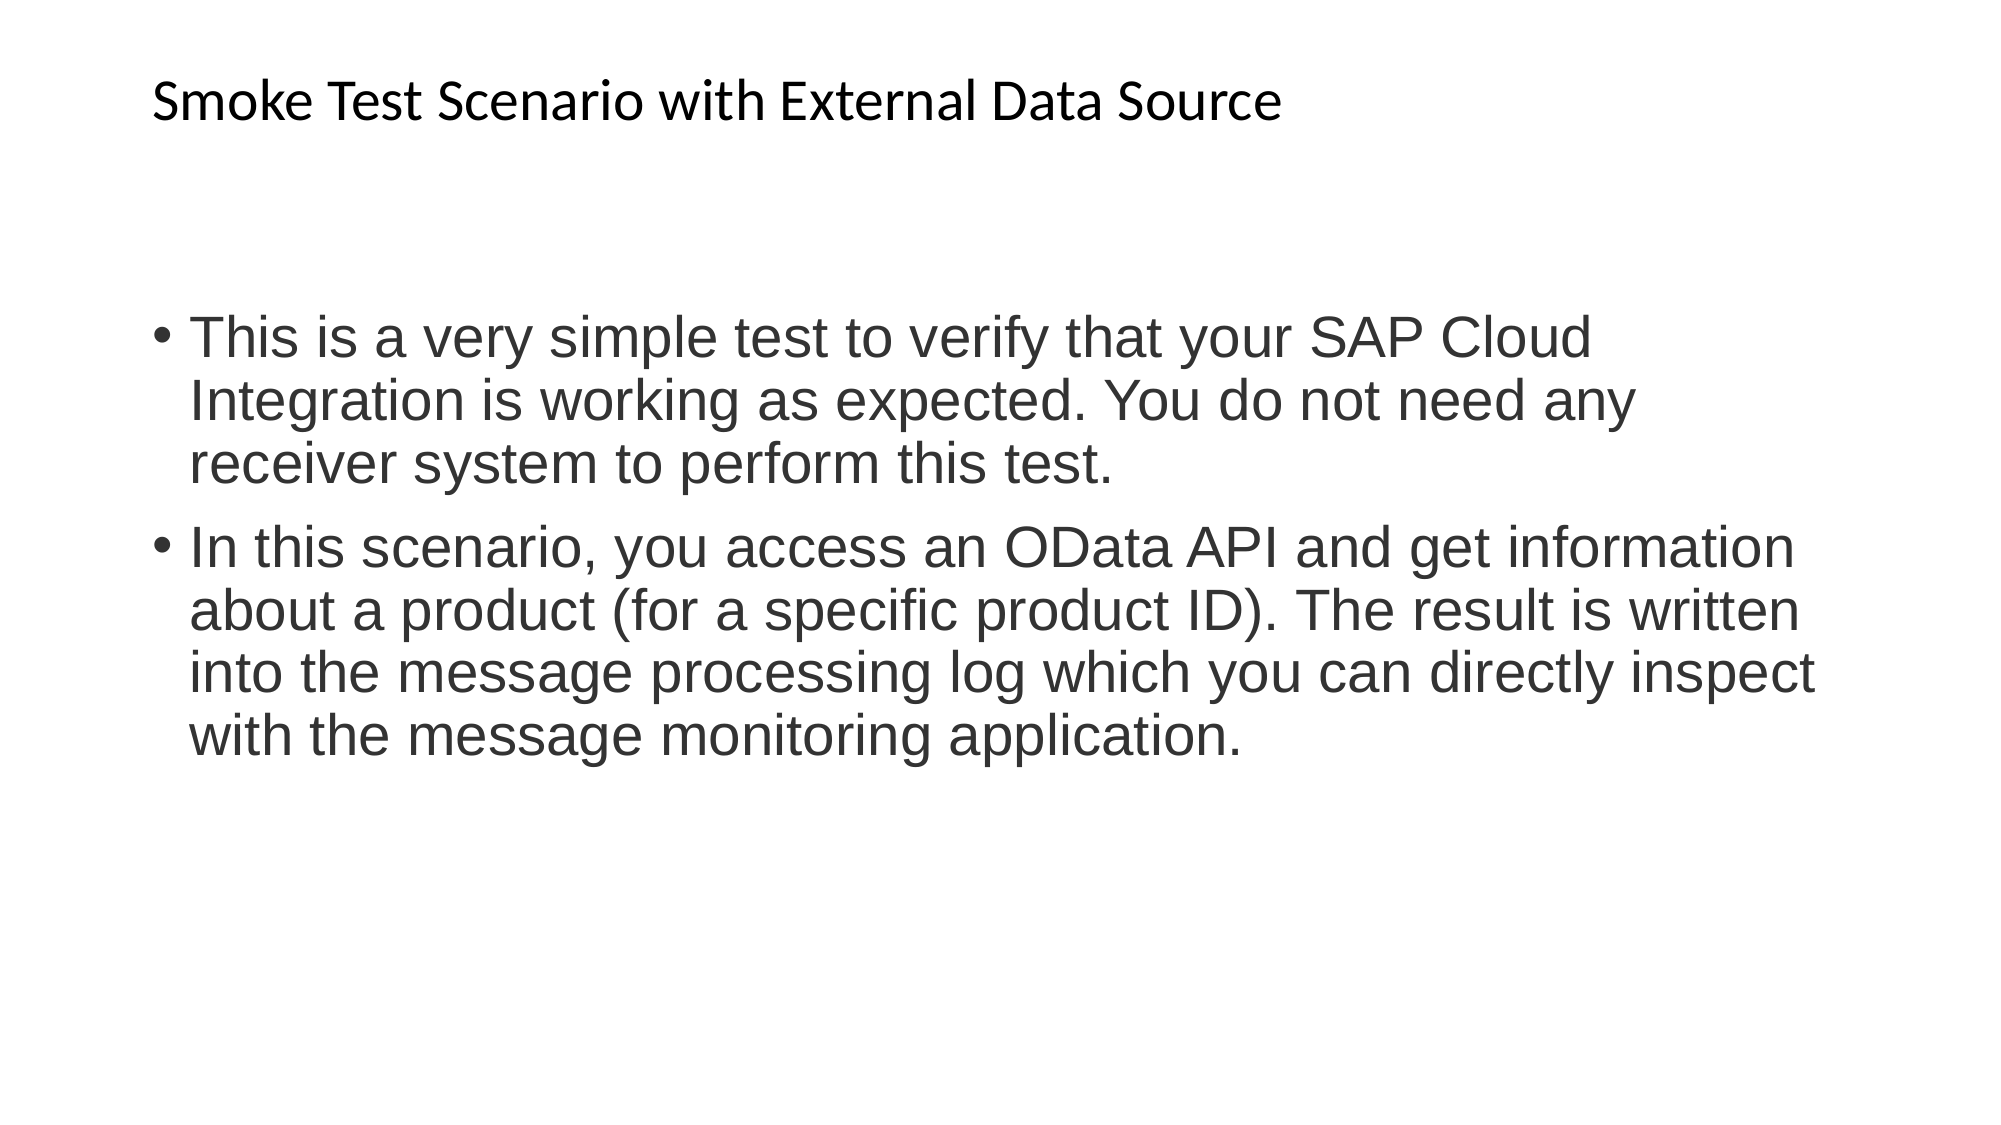

# Smoke Test Scenario with External Data Source
This is a very simple test to verify that your SAP Cloud Integration is working as expected. You do not need any receiver system to perform this test.
In this scenario, you access an OData API and get information about a product (for a specific product ID). The result is written into the message processing log which you can directly inspect with the message monitoring application.